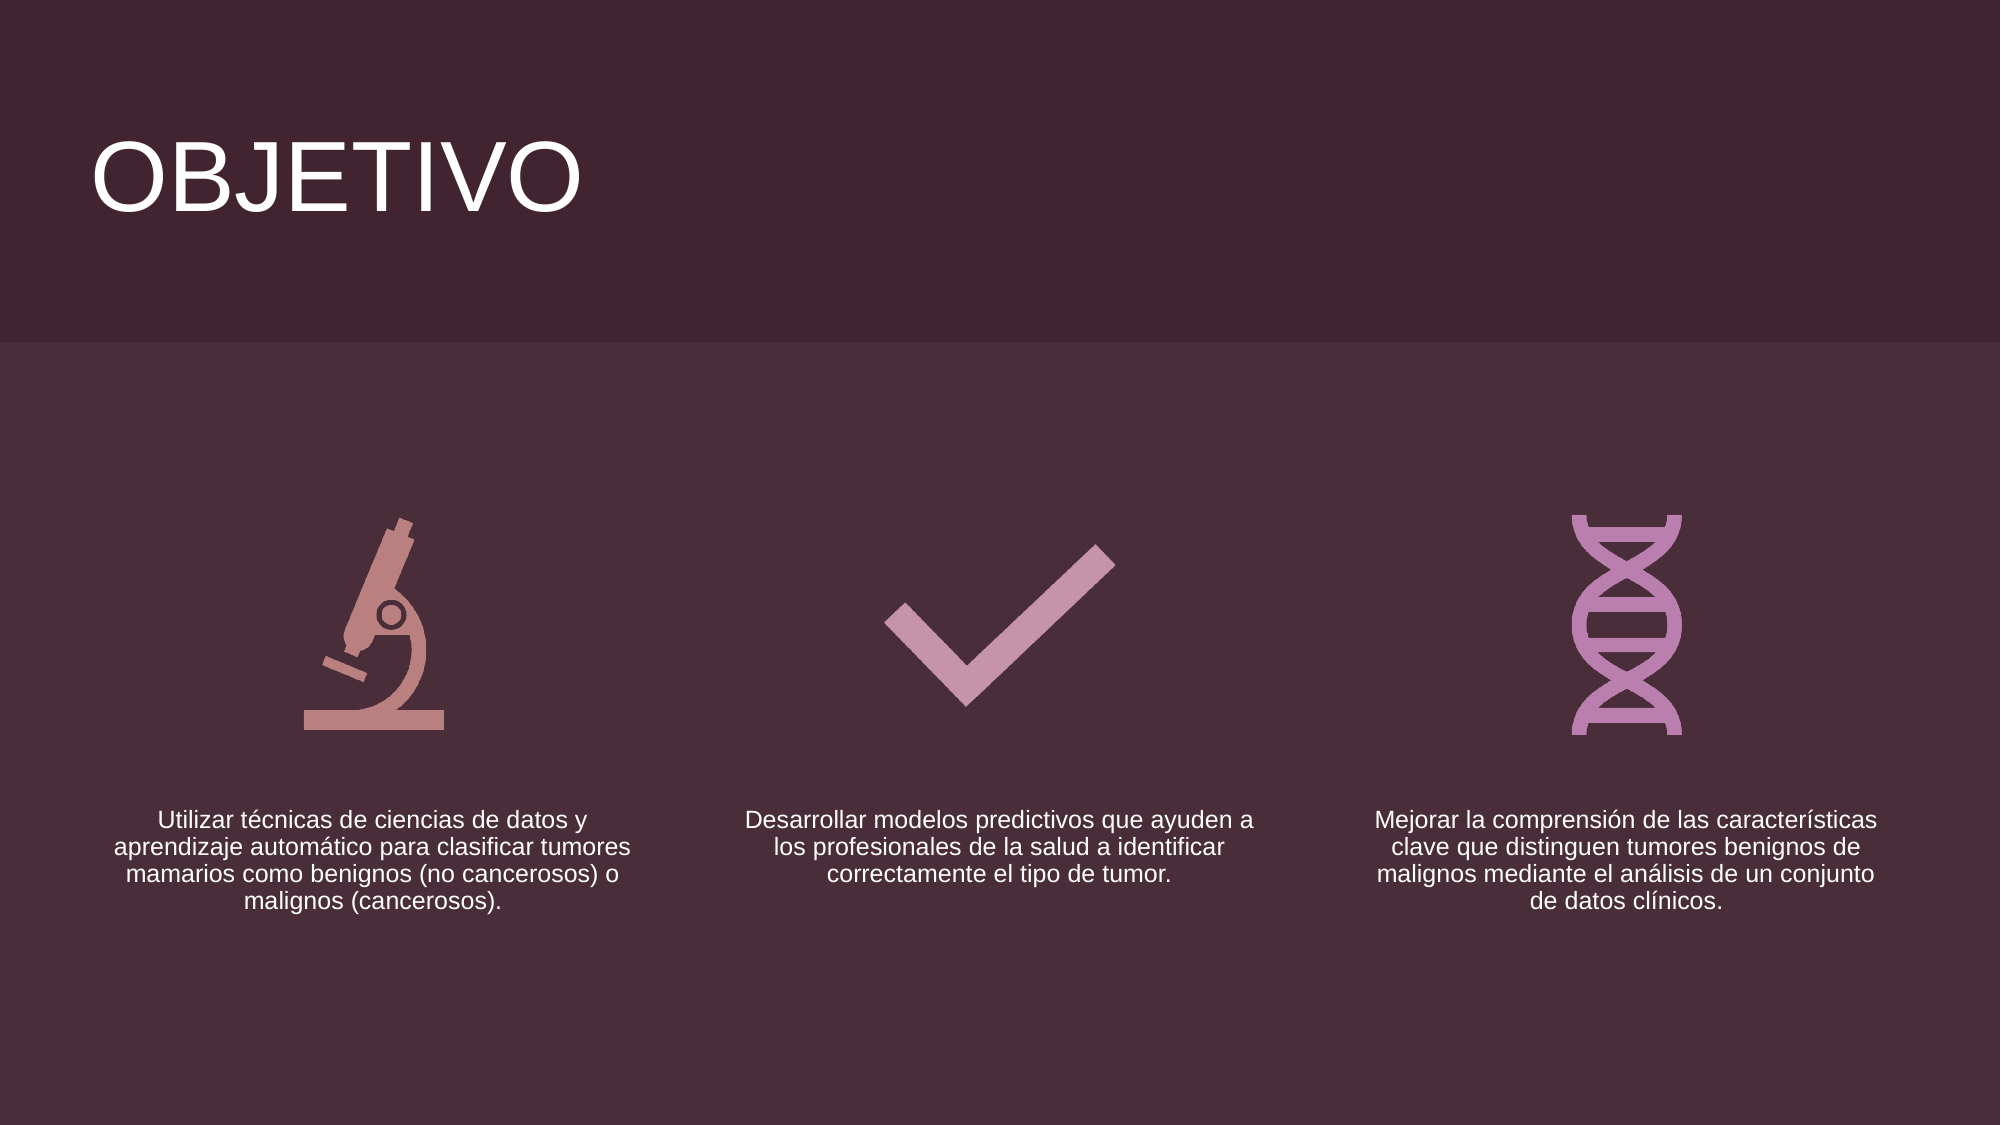

# OBJETIVO

Utilizar técnicas de ciencias de datos y aprendizaje automático para clasificar tumores mamarios como benignos (no cancerosos) o malignos (cancerosos).
Desarrollar modelos predictivos que ayuden a los profesionales de la salud a identificar correctamente el tipo de tumor.
Mejorar la comprensión de las características clave que distinguen tumores benignos de malignos mediante el análisis de un conjunto de datos clínicos.